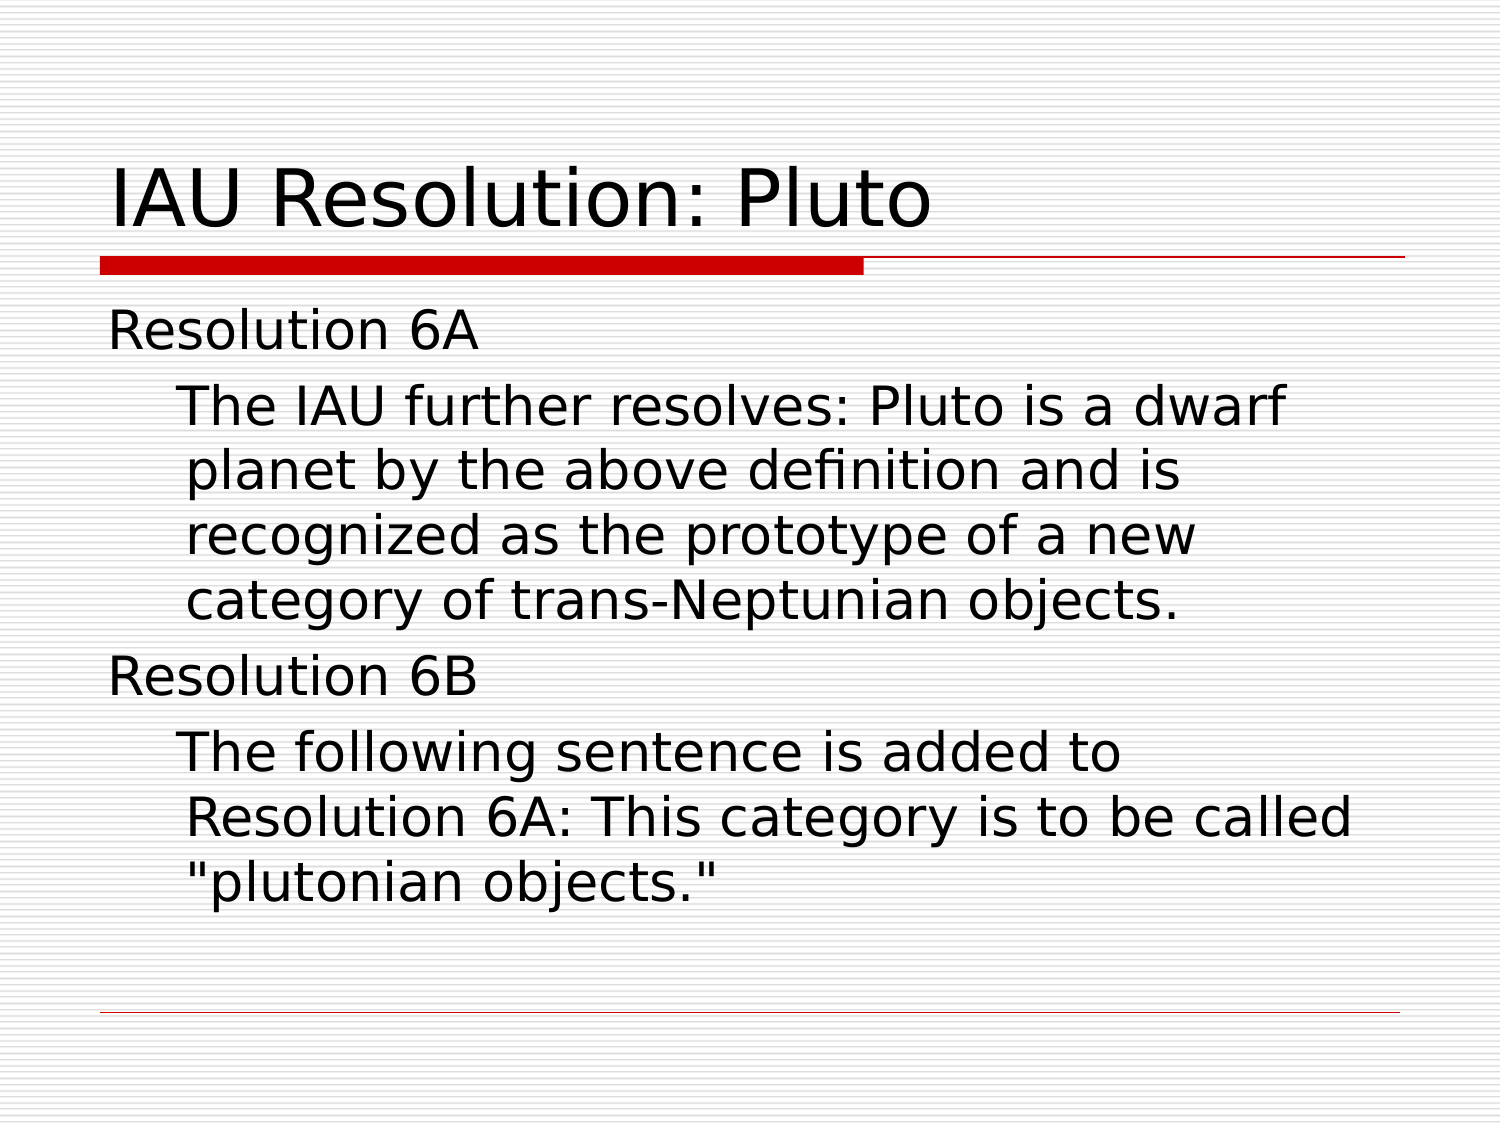

# IAU Resolution: Pluto
Resolution 6A
    The IAU further resolves: Pluto is a dwarf planet by the above definition and is recognized as the prototype of a new category of trans-Neptunian objects.
Resolution 6B
    The following sentence is added to Resolution 6A: This category is to be called "plutonian objects."